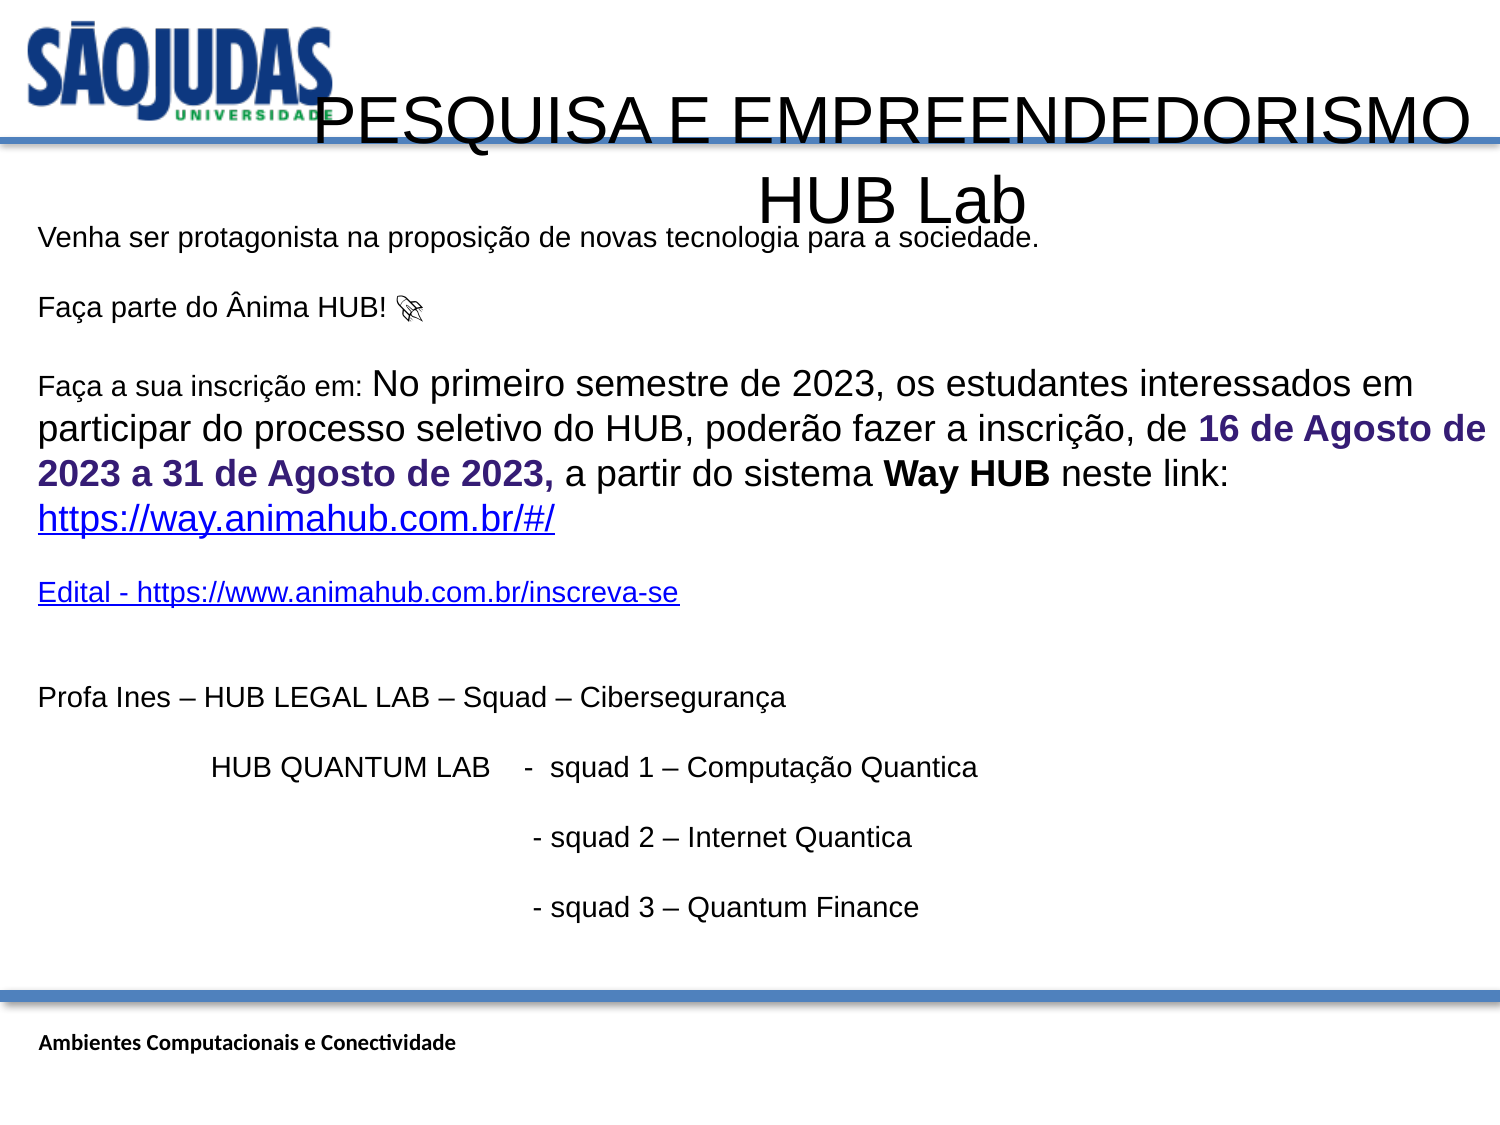

# PESQUISA E EMPREENDEDORISMO HUB Lab
Venha ser protagonista na proposição de novas tecnologia para a sociedade.

Faça parte do Ânima HUB! 🚀

Faça a sua inscrição em: No primeiro semestre de 2023, os estudantes interessados em participar do processo seletivo do HUB, poderão fazer a inscrição, de 16 de Agosto de 2023 a 31 de Agosto de 2023, a partir do sistema Way HUB neste link: https://way.animahub.com.br/#/

Edital - https://www.animahub.com.br/inscreva-se

Profa Ines – HUB LEGAL LAB – Squad – Cibersegurança

                     HUB QUANTUM LAB    -  squad 1 – Computação Quantica

                                                            - squad 2 – Internet Quantica

                                                            - squad 3 – Quantum Finance